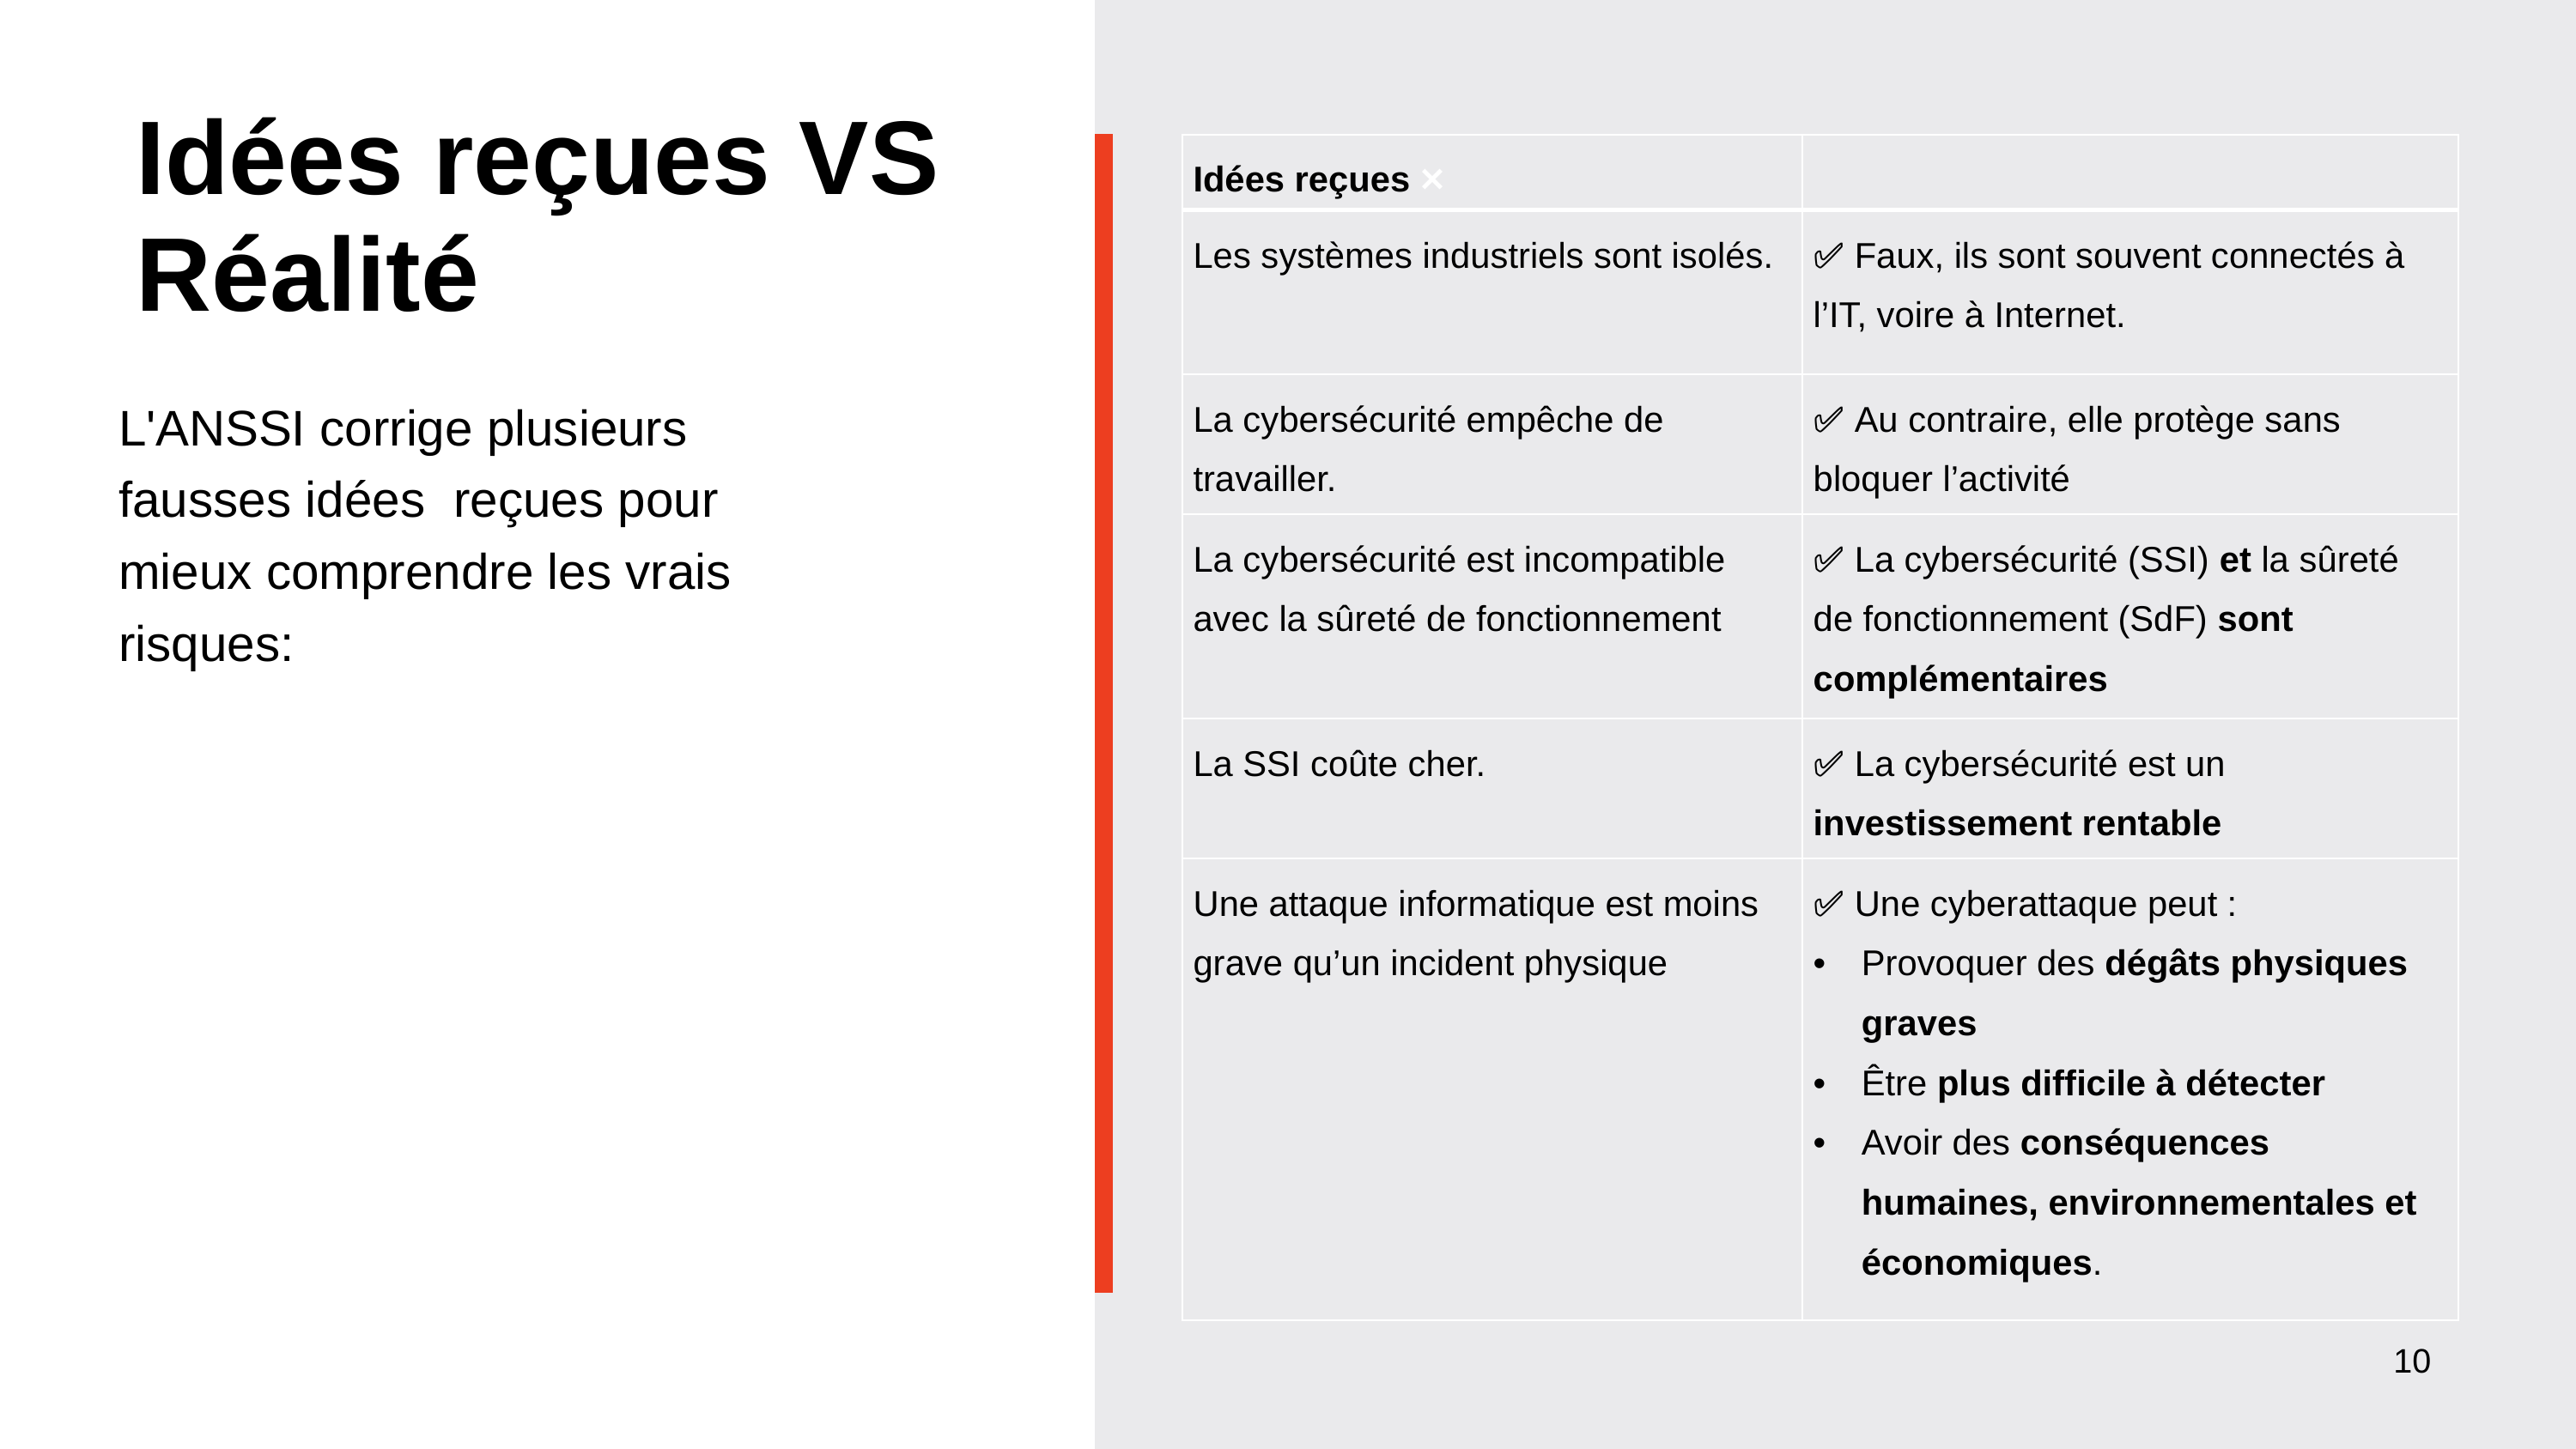

Idées reçues VS Réalité

| Idées reçues ❌ |  |
| --- | --- |
| Les systèmes industriels sont isolés. | ✅ Faux, ils sont souvent connectés à l’IT, voire à Internet. |
| La cybersécurité empêche de travailler. | ✅ Au contraire, elle protège sans bloquer l’activité |
| La cybersécurité est incompatible avec la sûreté de fonctionnement | ✅ La cybersécurité (SSI) et la sûreté de fonctionnement (SdF) sont complémentaires |
| La SSI coûte cher. | ✅ La cybersécurité est un investissement rentable |
| Une attaque informatique est moins grave qu’un incident physique | ✅ Une cyberattaque peut : Provoquer des dégâts physiques graves Être plus difficile à détecter Avoir des conséquences humaines, environnementales et économiques. |
L'ANSSI corrige plusieurs fausses idées  reçues pour mieux comprendre les vrais risques:
10
ANSSI – Idées reçues et Réalité